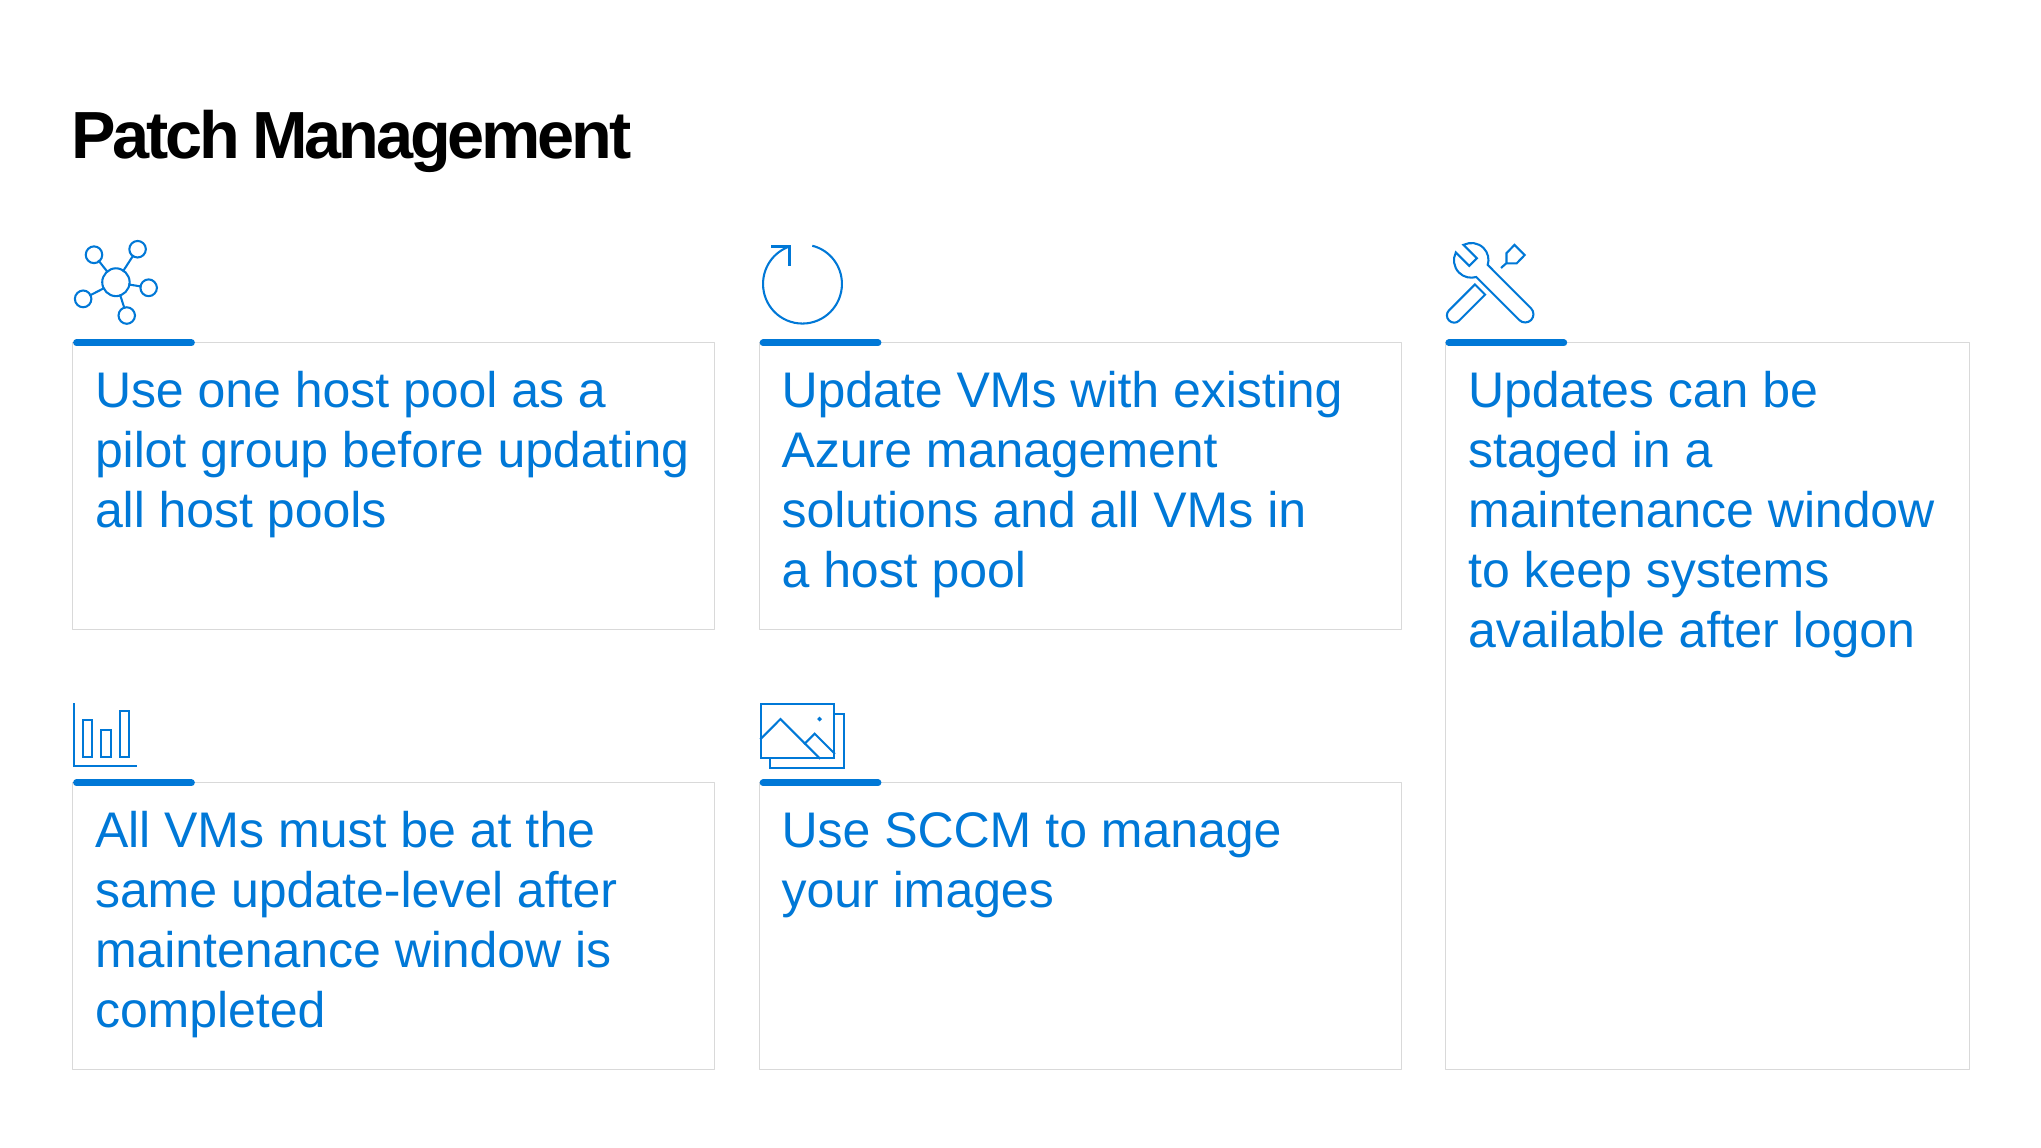

# Patch Management

Use one host pool as a pilot group before updating all host pools
Update VMs with existing Azure management solutions and all VMs in
a host pool
Updates can be staged in a maintenance window to keep systems available after logon

All VMs must be at the same update-level after maintenance window is completed
Use SCCM to manage
your images